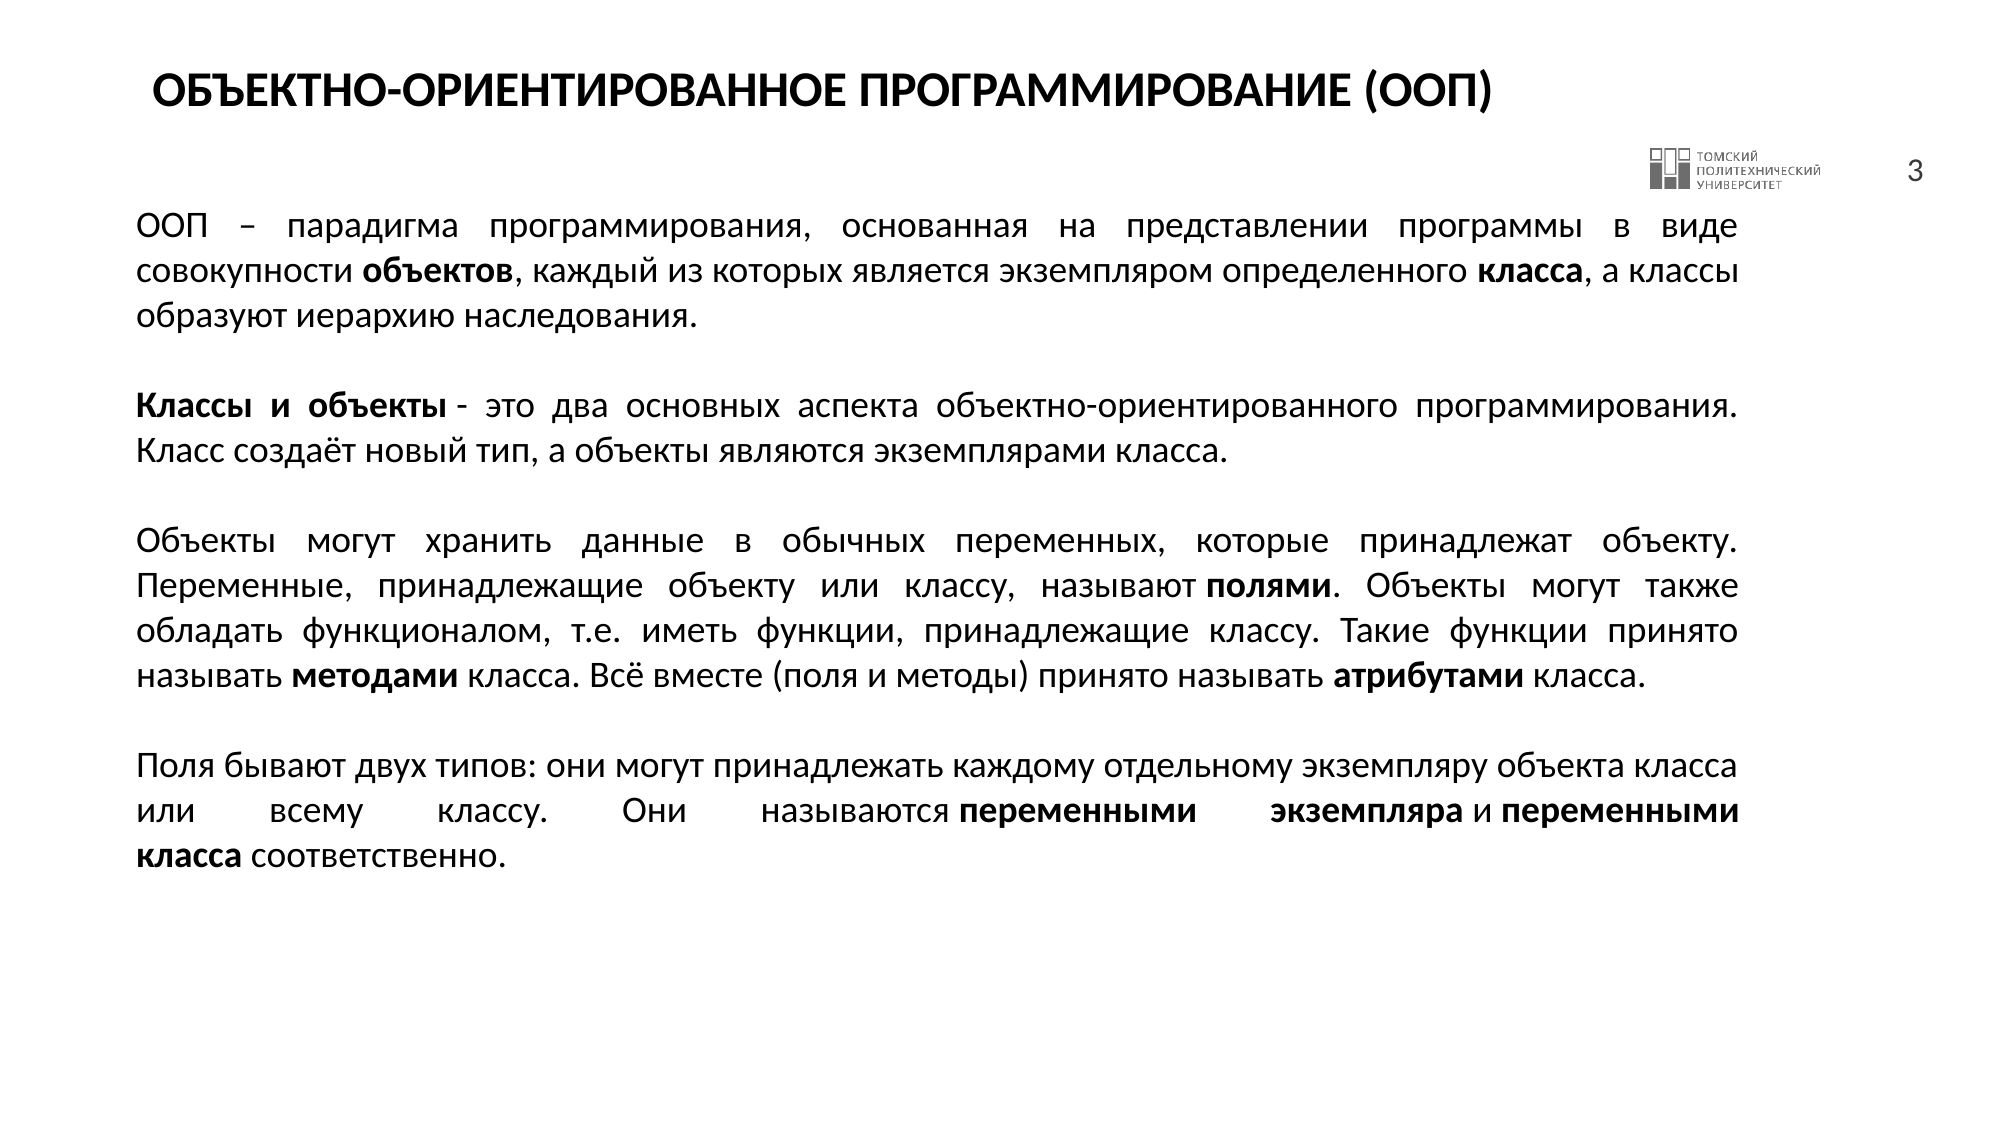

# ОБЪЕКТНО-ОРИЕНТИРОВАННОЕ ПРОГРАММИРОВАНИЕ (ООП)
ООП – парадигма программирования, основанная на представлении программы в виде совокупности объектов, каждый из которых является экземпляром определенного класса, а классы образуют иерархию наследования.

Классы и объекты - это два основных аспекта объектно-ориентированного программирования. Класс создаёт новый тип, а объекты являются экземплярами класса.

Объекты могут хранить данные в обычных переменных, которые принадлежат объекту. Переменные, принадлежащие объекту или классу, называют полями. Объекты могут также обладать функционалом, т.е. иметь функции, принадлежащие классу. Такие функции принято называть методами класса. Всё вместе (поля и методы) принято называть атрибутами класса.

Поля бывают двух типов: они могут принадлежать каждому отдельному экземпляру объекта класса или всему классу. Они называются переменными экземпляра и переменными класса соответственно.